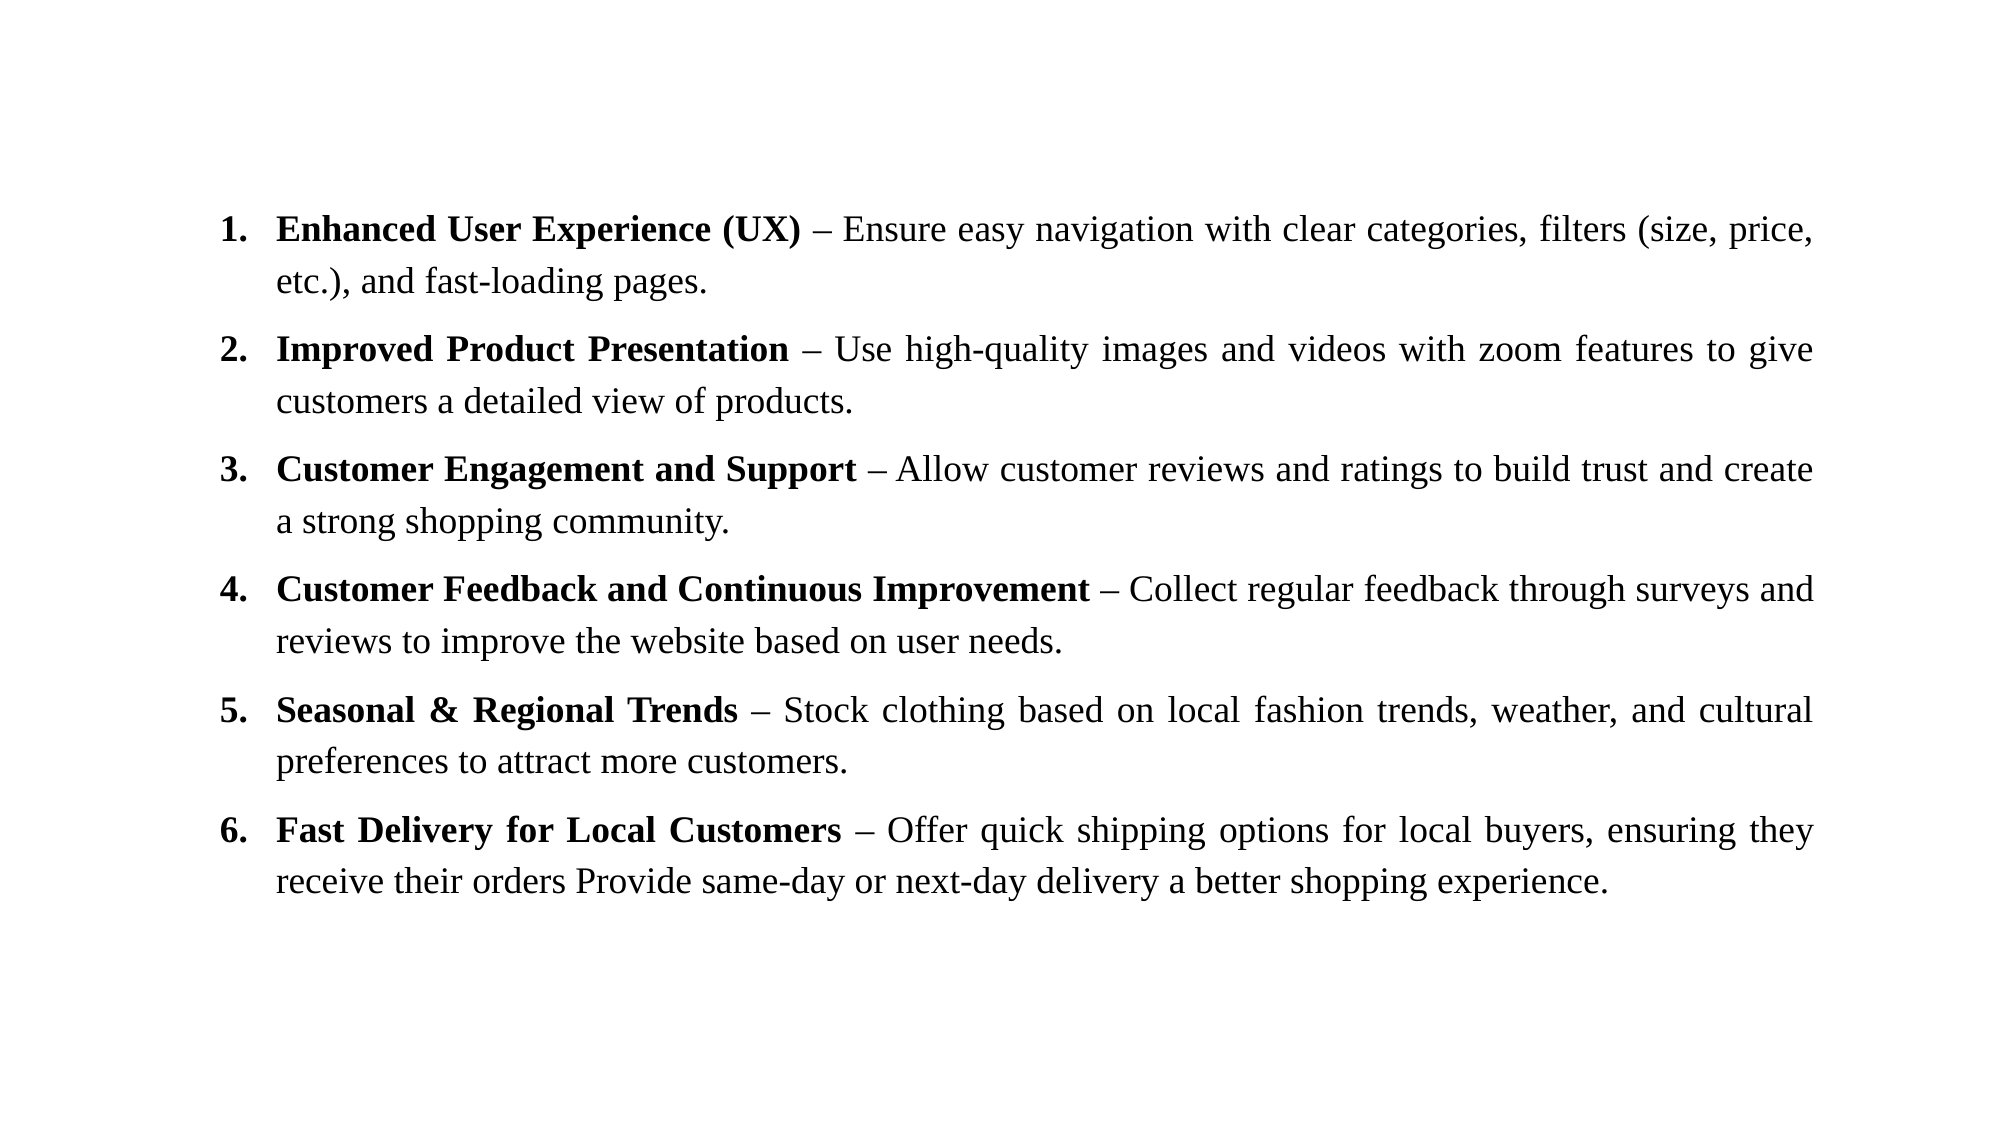

Enhanced User Experience (UX) – Ensure easy navigation with clear categories, filters (size, price, etc.), and fast-loading pages.
Improved Product Presentation – Use high-quality images and videos with zoom features to give customers a detailed view of products.
Customer Engagement and Support – Allow customer reviews and ratings to build trust and create a strong shopping community.
Customer Feedback and Continuous Improvement – Collect regular feedback through surveys and reviews to improve the website based on user needs.
Seasonal & Regional Trends – Stock clothing based on local fashion trends, weather, and cultural preferences to attract more customers.
Fast Delivery for Local Customers – Offer quick shipping options for local buyers, ensuring they receive their orders Provide same-day or next-day delivery a better shopping experience.